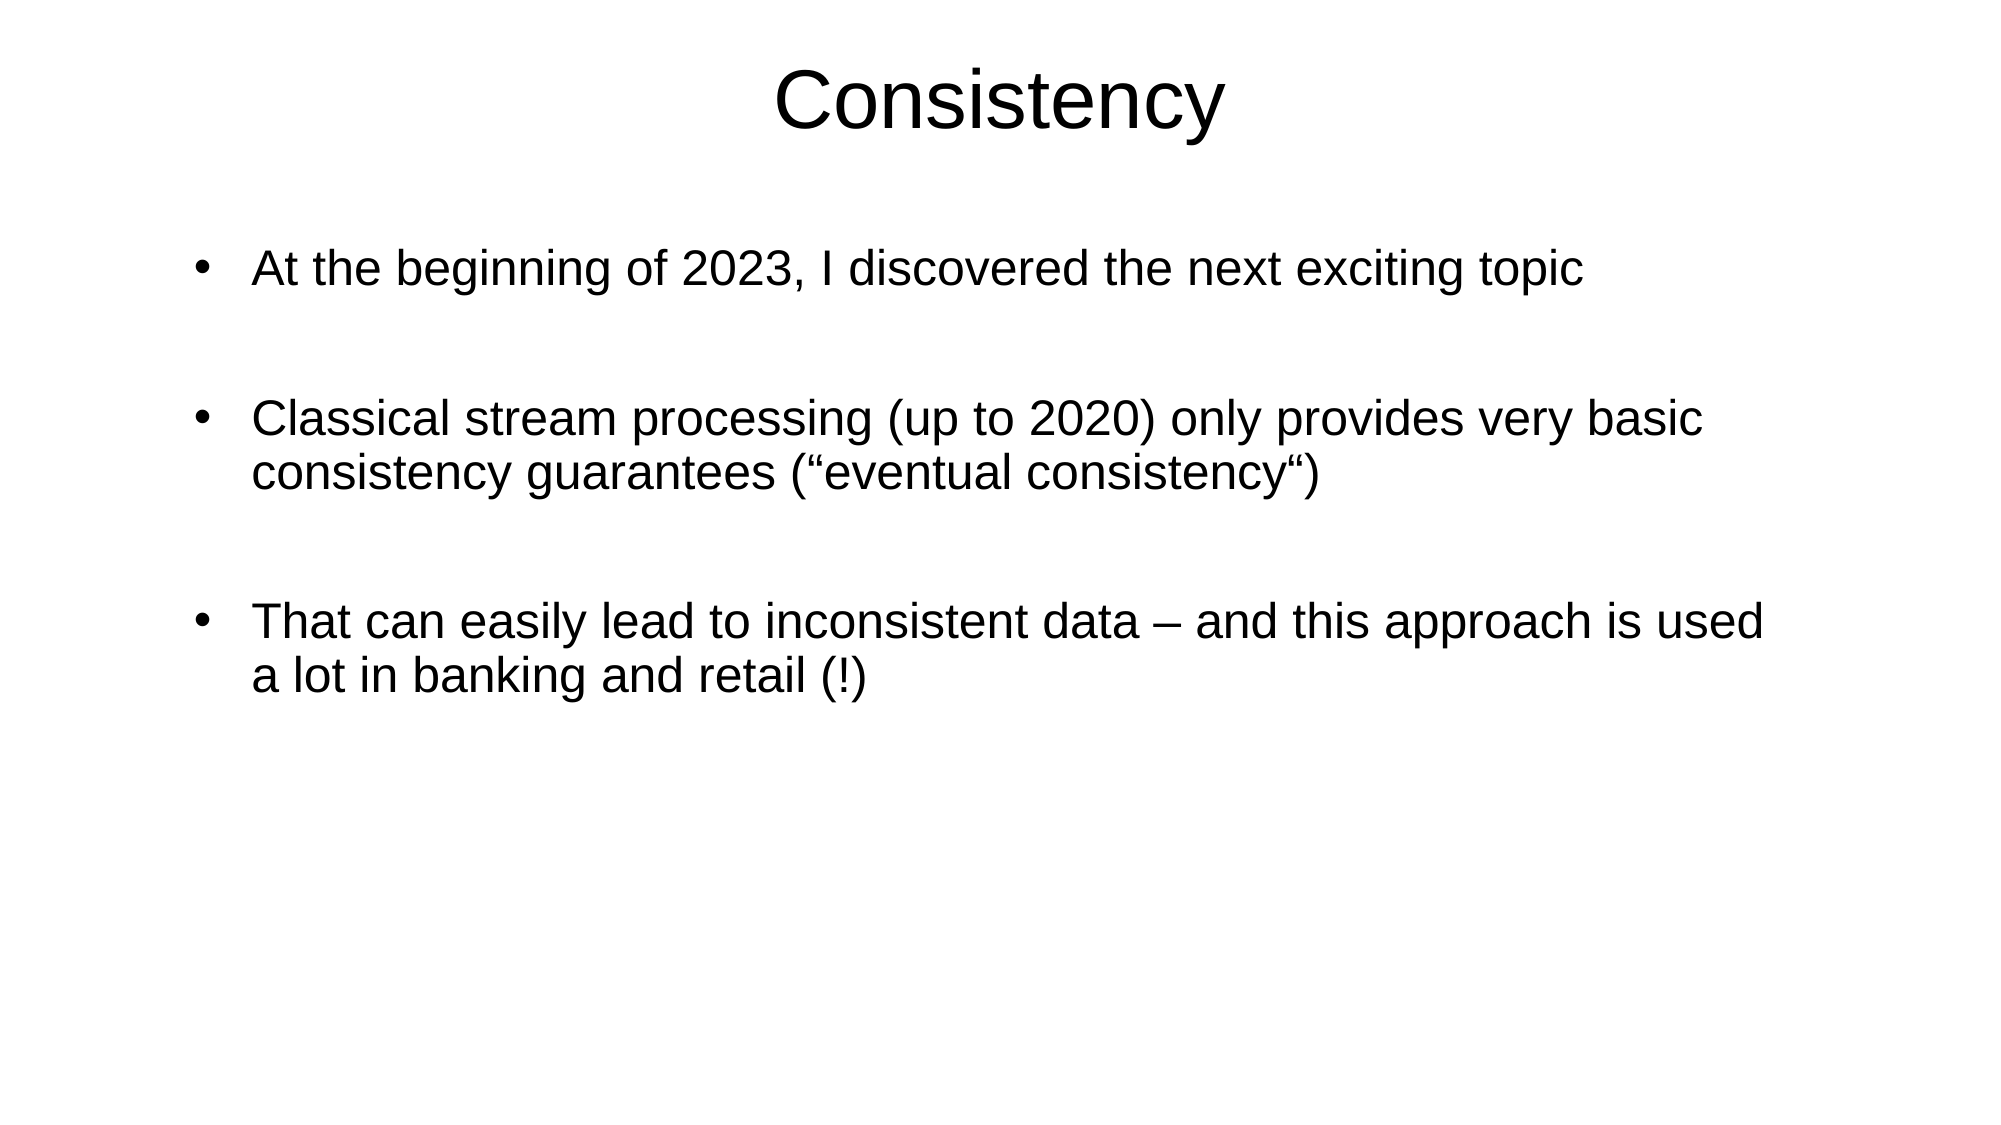

# Consistency
At the beginning of 2023, I discovered the next exciting topic

Classical stream processing (up to 2020) only provides very basic consistency guarantees (“eventual consistency“)

That can easily lead to inconsistent data – and this approach is used a lot in banking and retail (!)